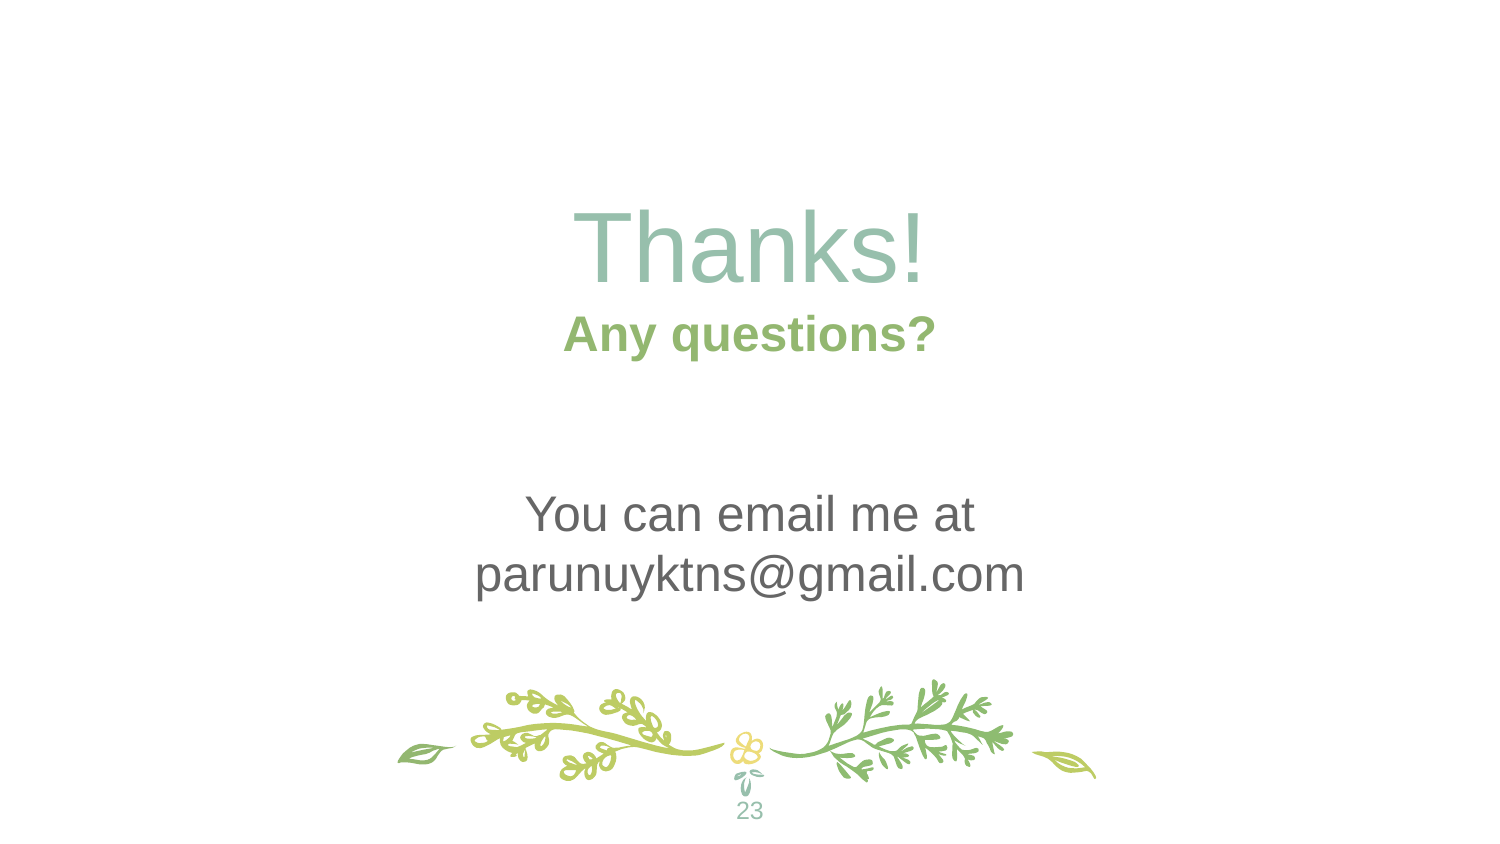

Thanks!
Any questions?

You can email me at
parunuyktns@gmail.com
23